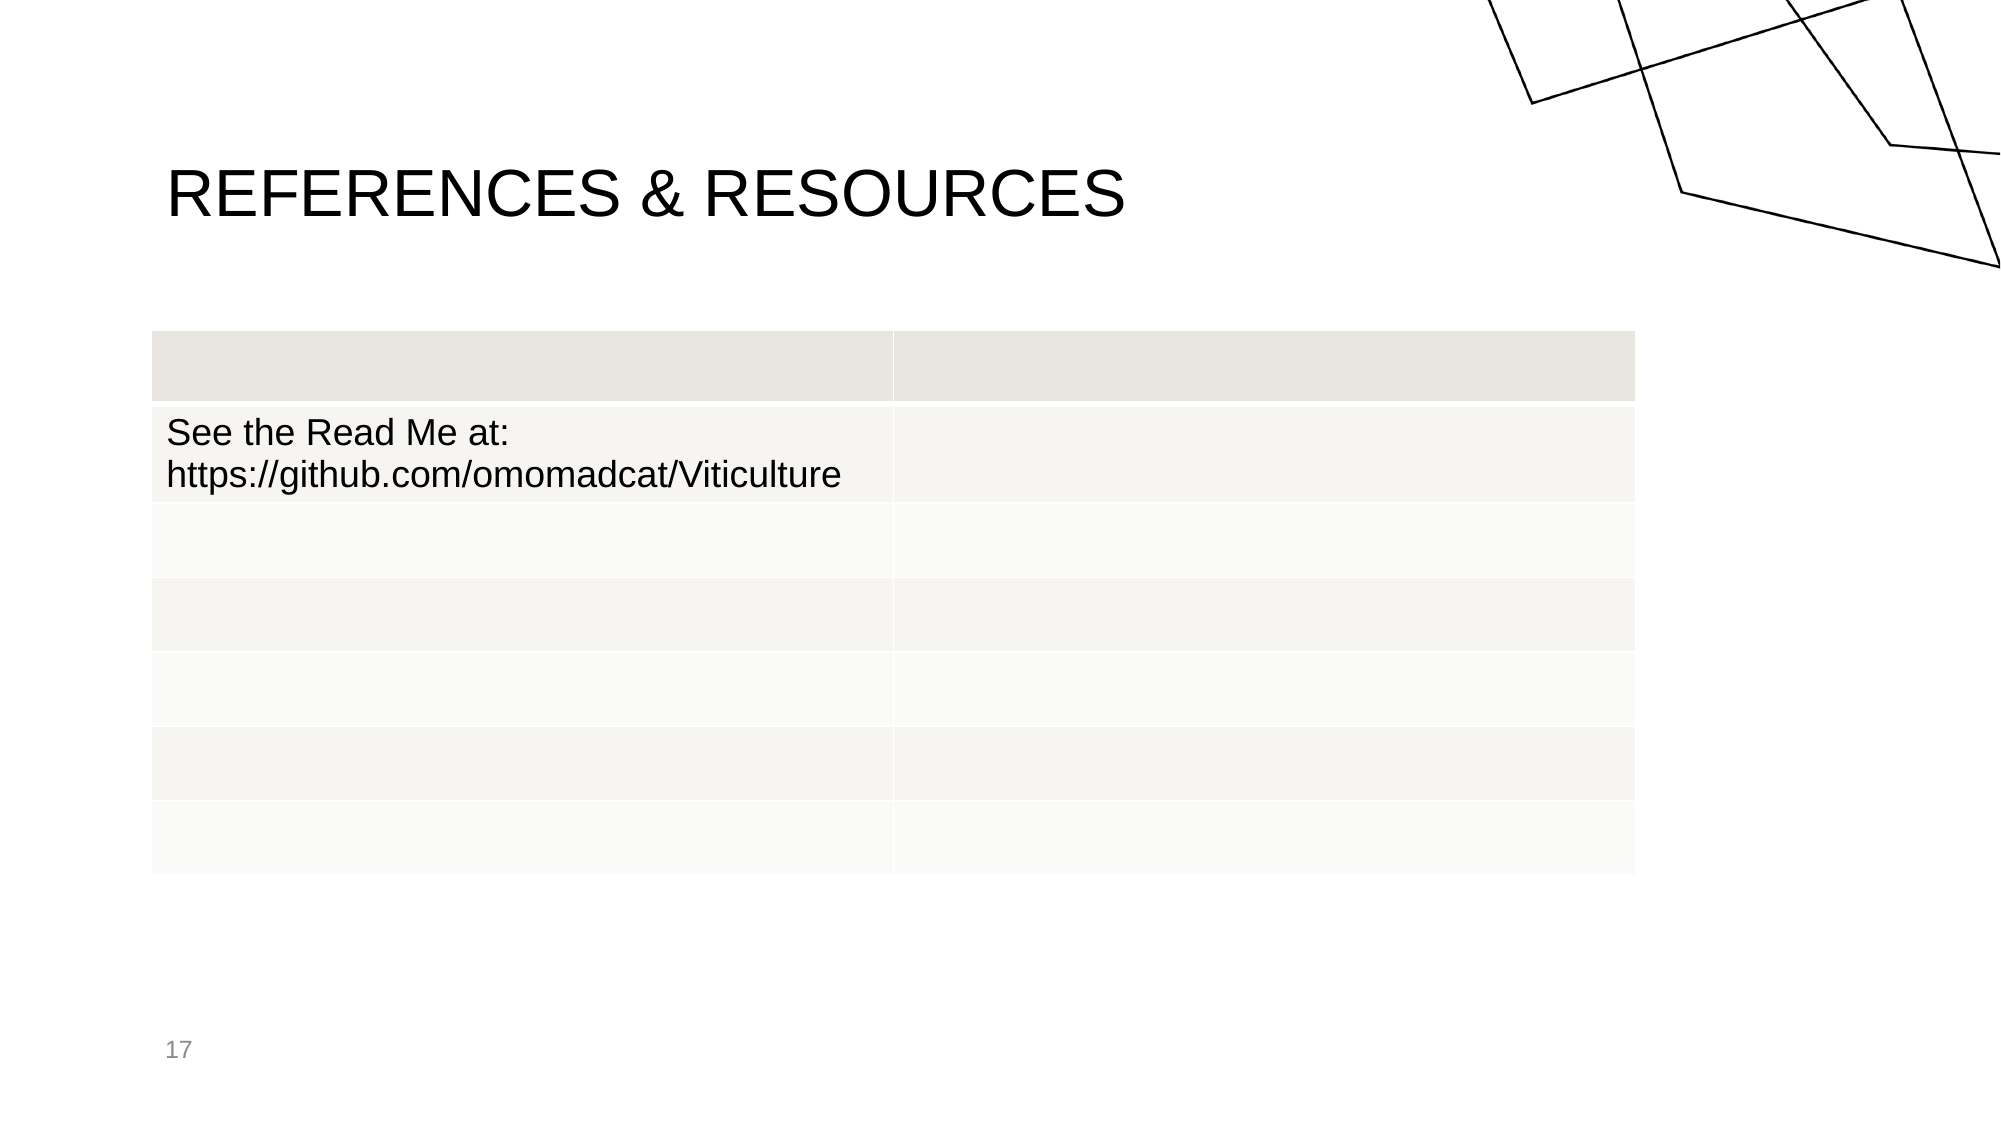

# References & resources
|  |  |
| --- | --- |
| See the Read Me at: https://github.com/omomadcat/Viticulture |  |
|  |  |
|  |  |
|  |  |
|  |  |
|  |  |
17